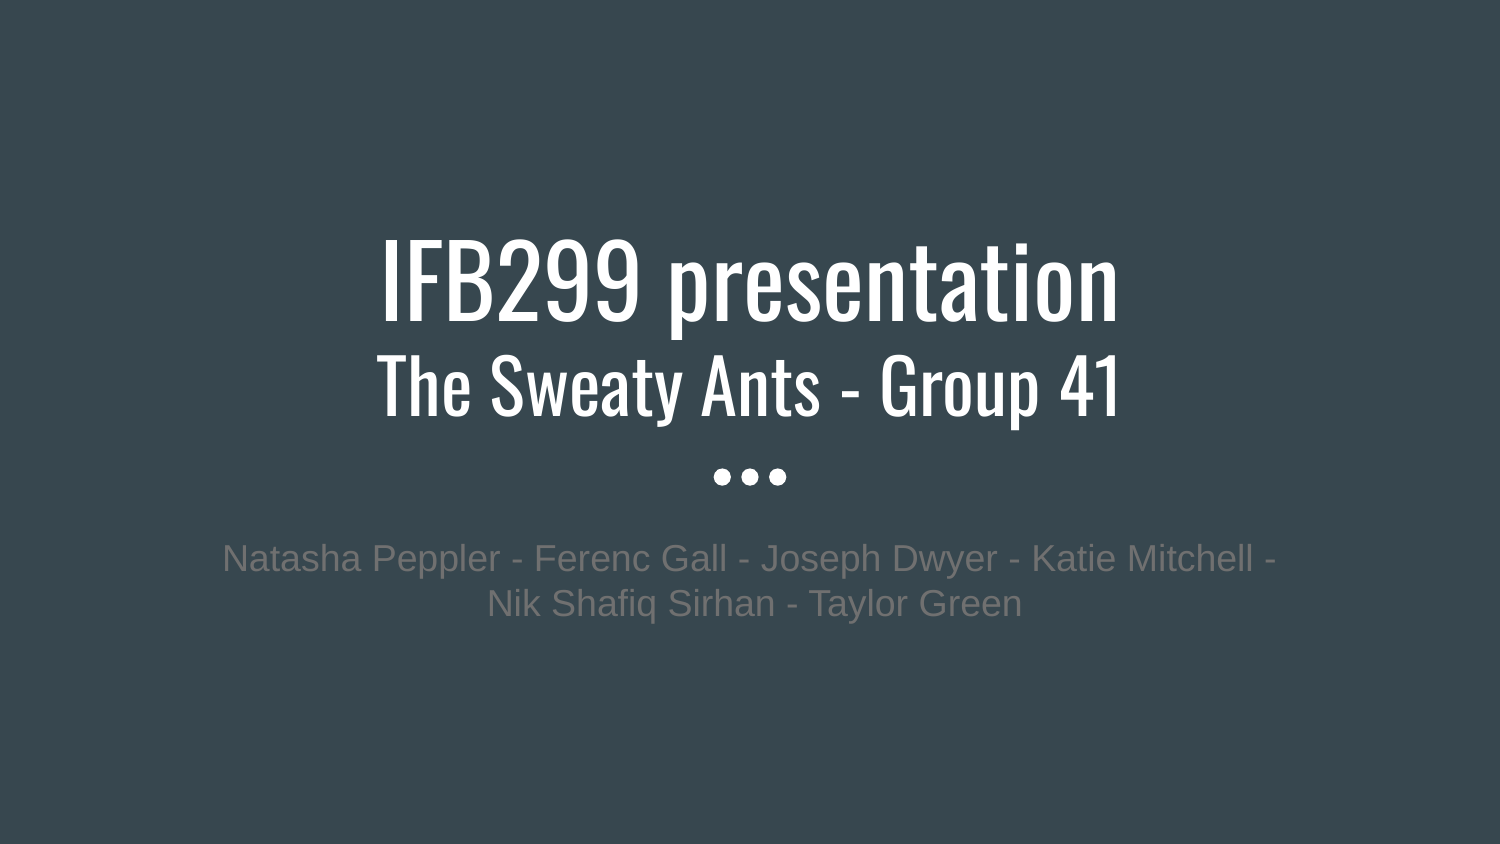

# IFB299 presentation
The Sweaty Ants - Group 41
Natasha Peppler - Ferenc Gall - Joseph Dwyer - Katie Mitchell -
Nik Shafiq Sirhan - Taylor Green